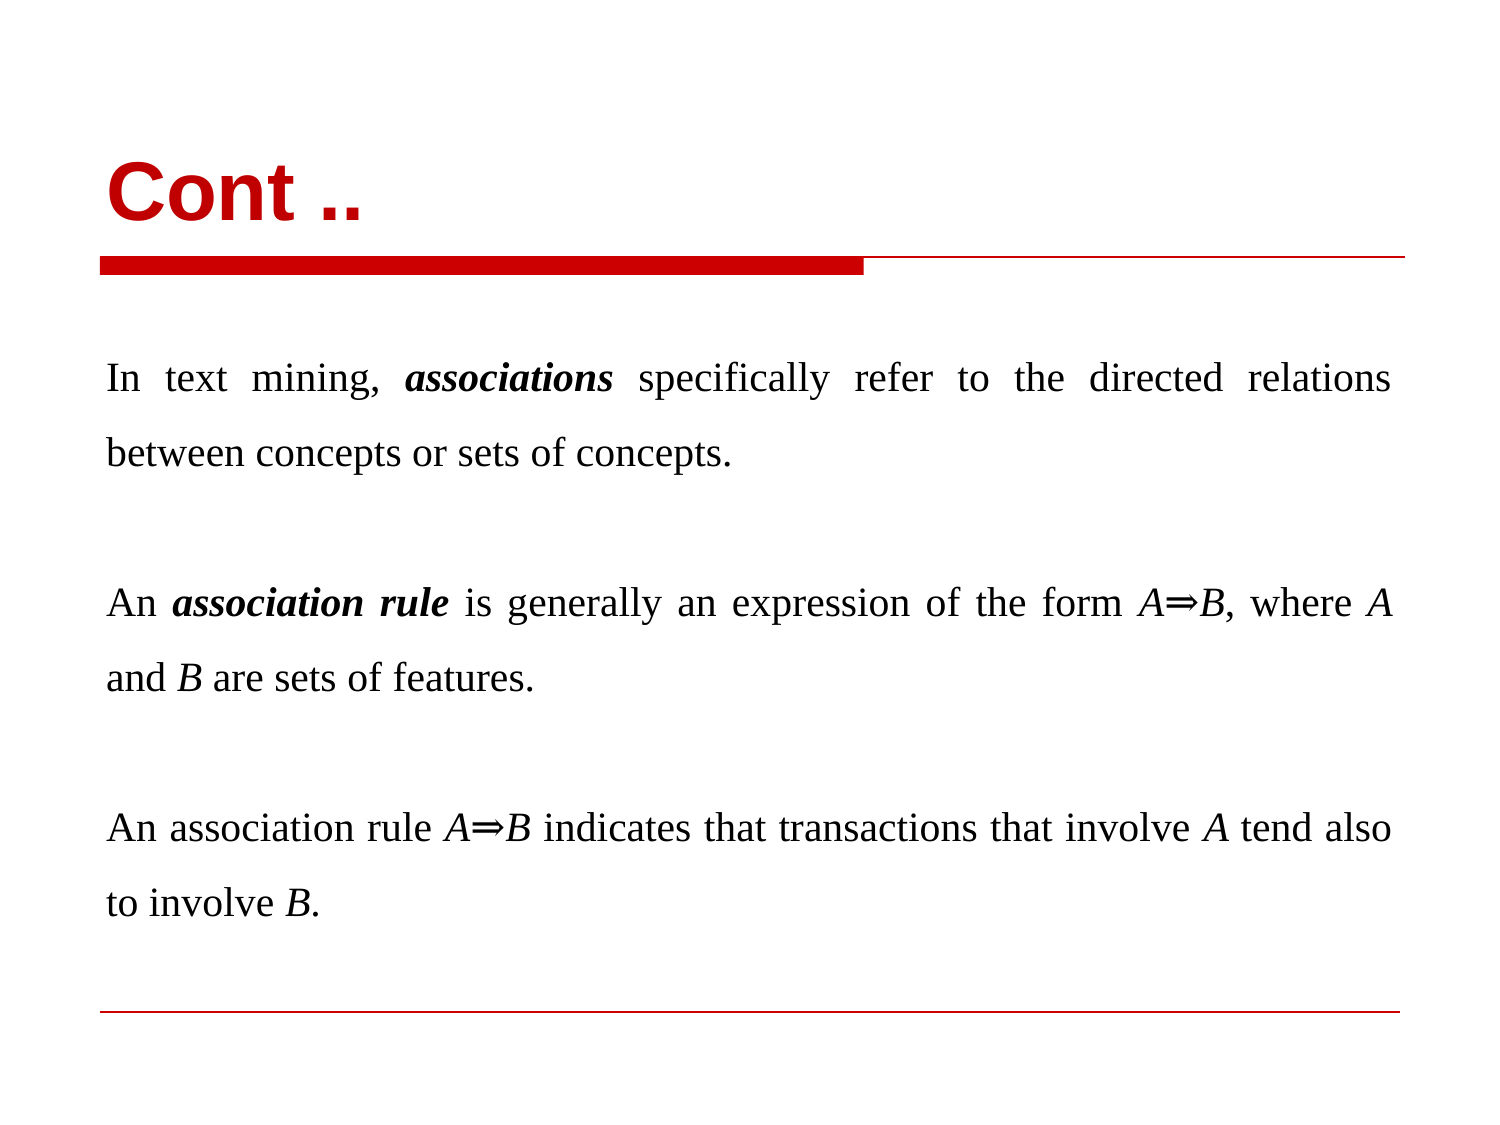

# Cont ..
In text mining, associations specifically refer to the directed relations between concepts or sets of concepts.

An association rule is generally an expression of the form A⇒B, where A and B are sets of features.

An association rule A⇒B indicates that transactions that involve A tend also to involve B.